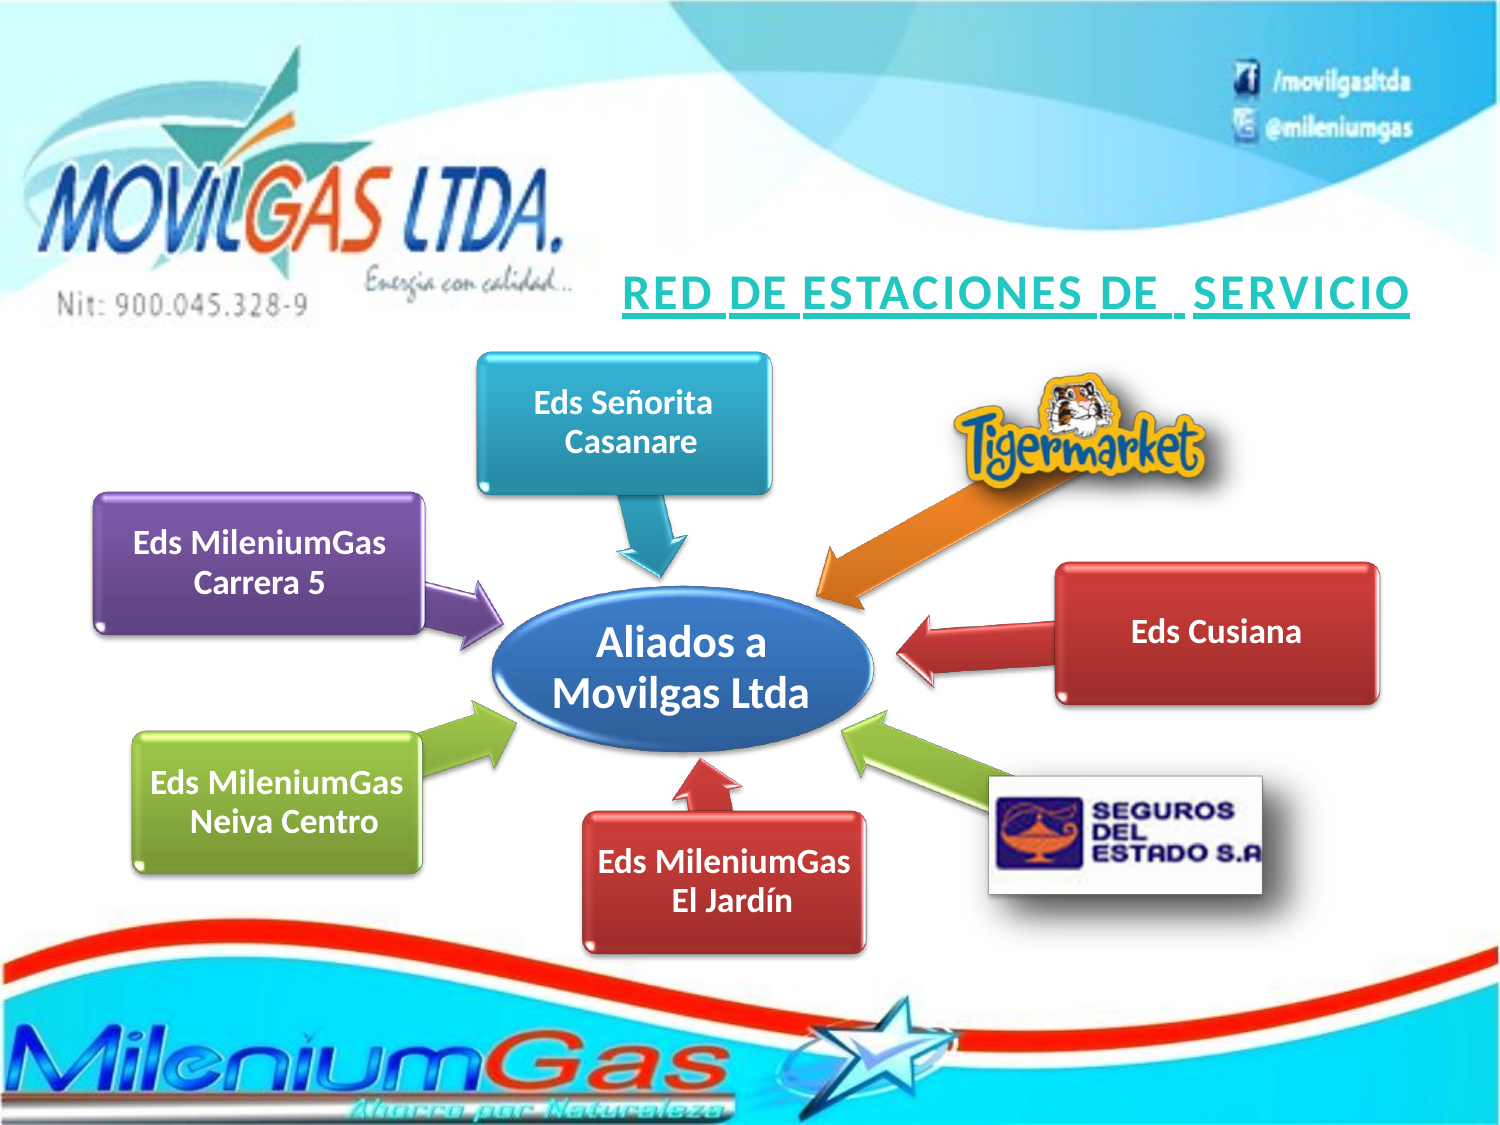

# RED DE ESTACIONES DE  SERVICIO

Eds Señorita  Casanare

Eds MileniumGas
Carrera 5

Eds Cusiana
Aliados a  Movilgas Ltda

Eds MileniumGas  Neiva Centro
Eds MileniumGas  El Jardín